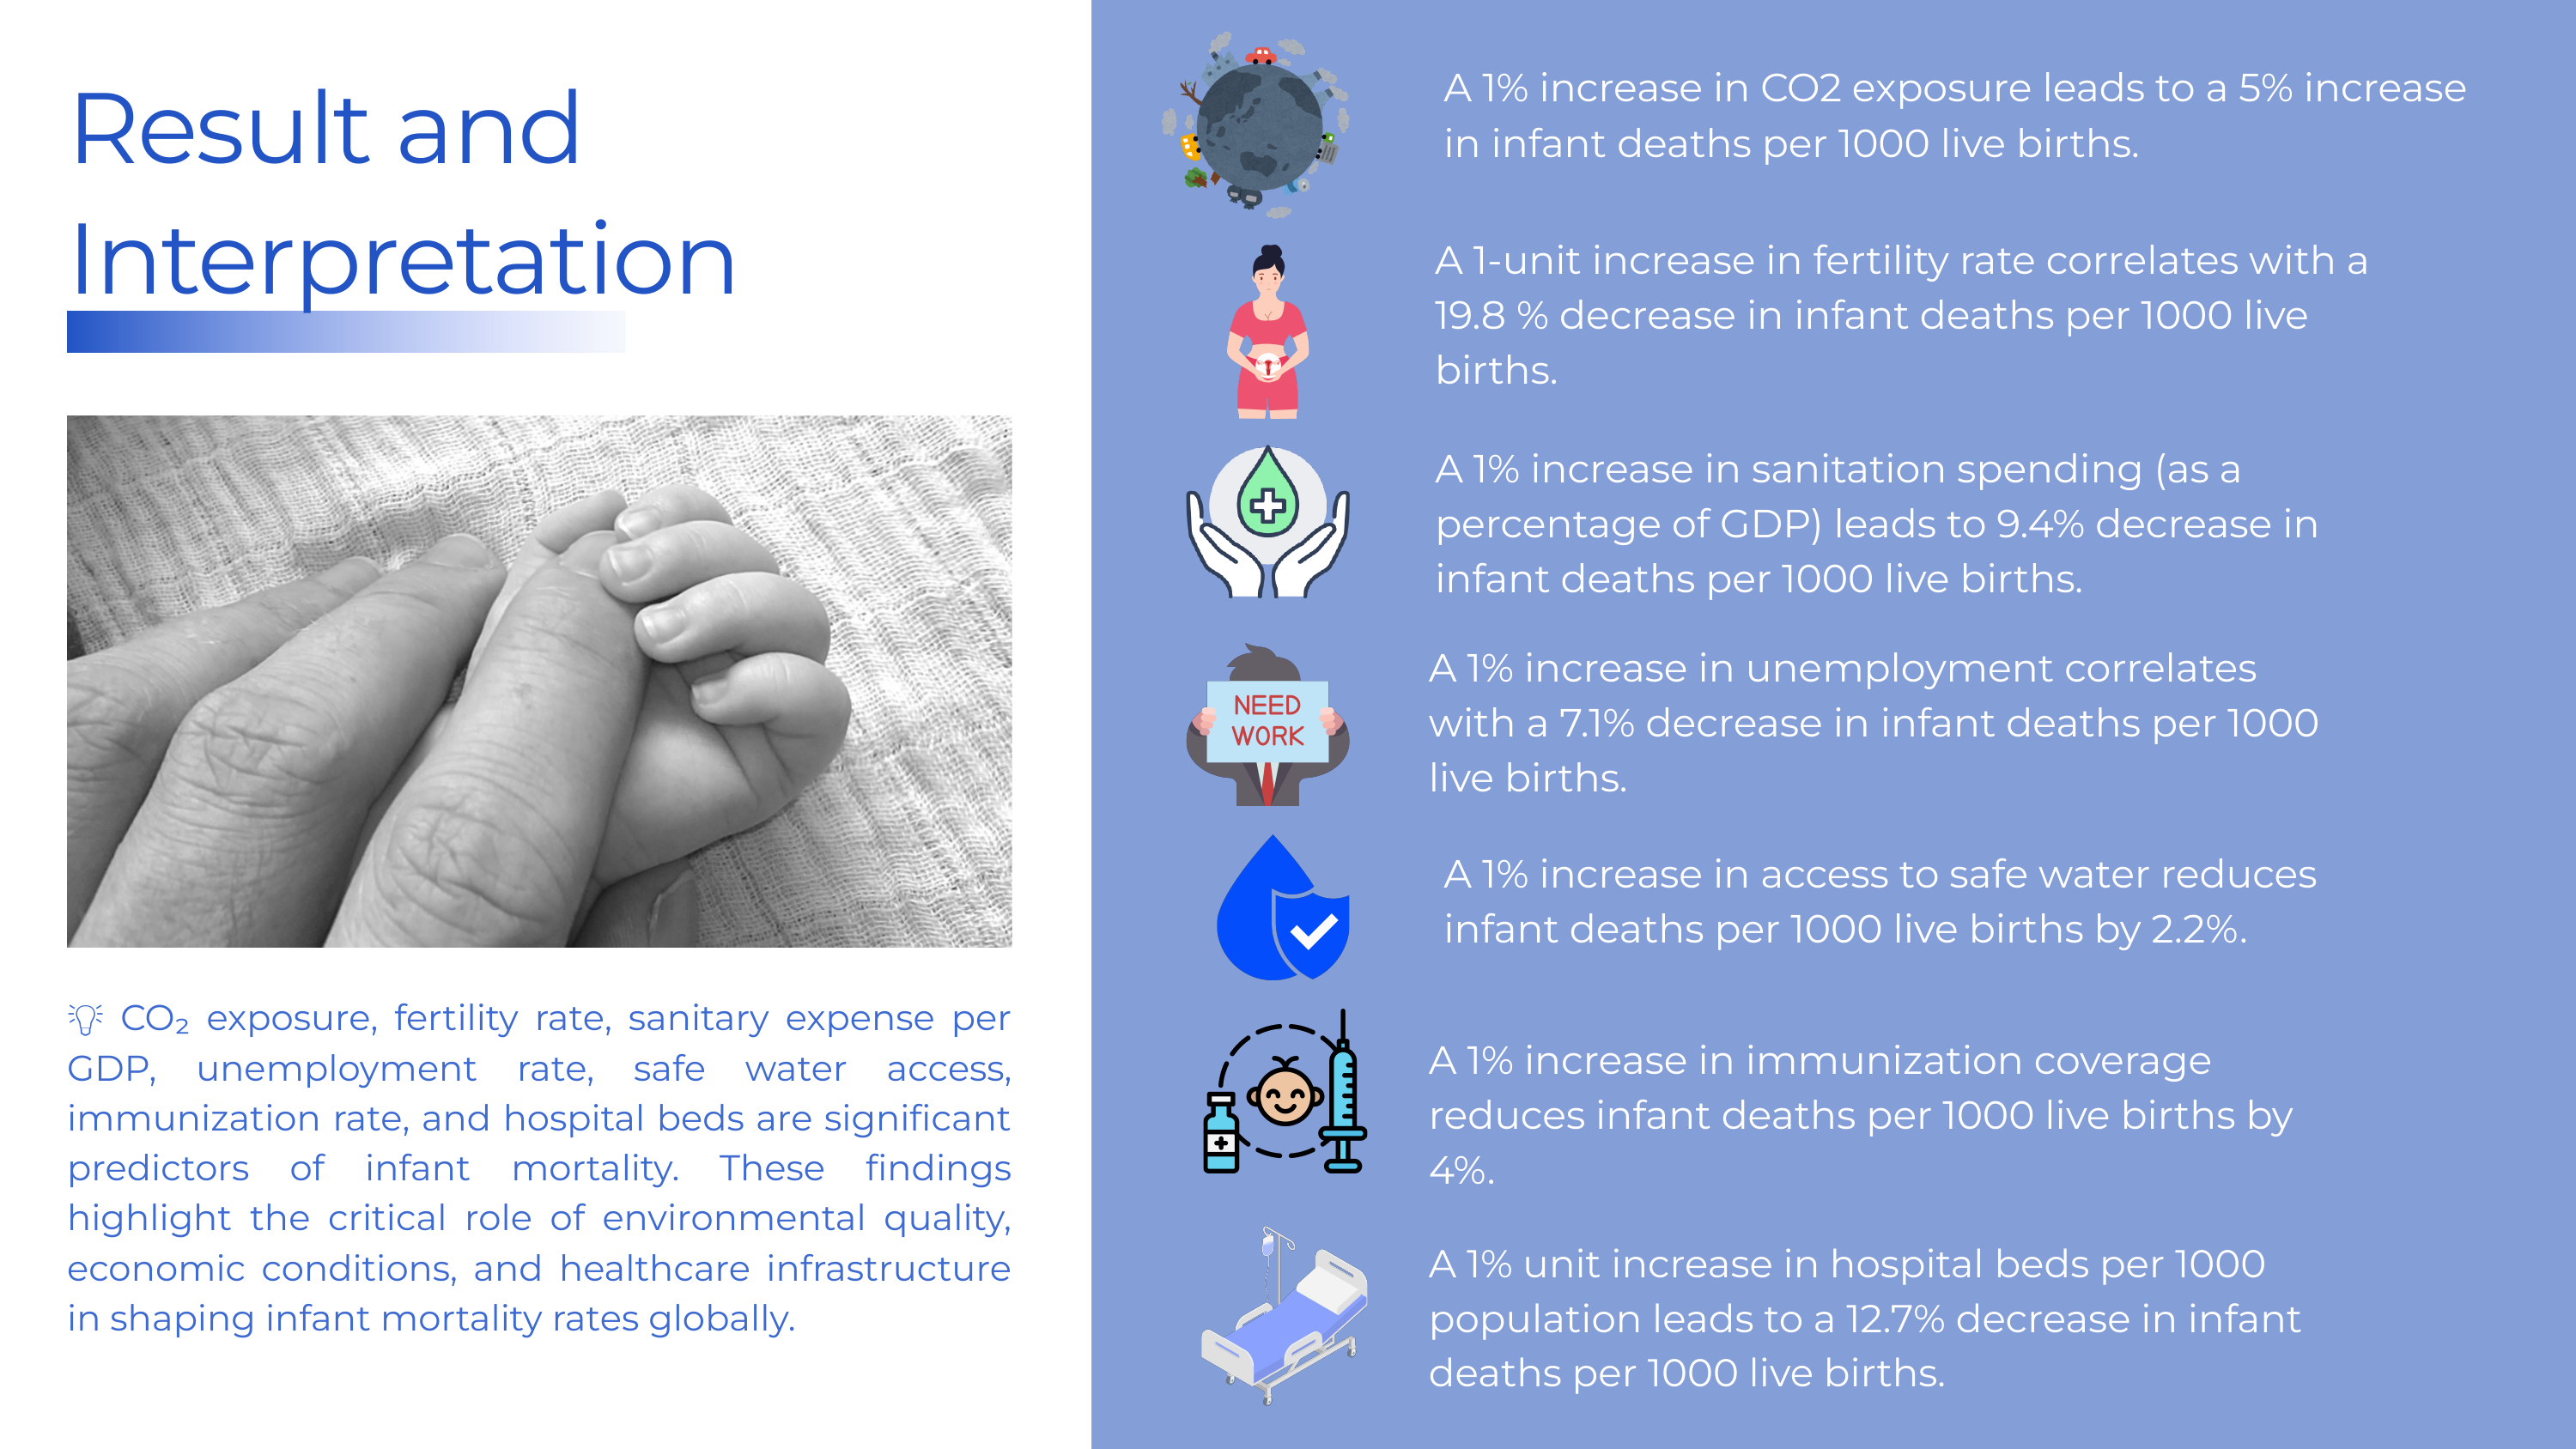

Result and Interpretation
A 1% increase in CO2 exposure leads to a 5% increase in infant deaths per 1000 live births.
A 1-unit increase in fertility rate correlates with a 19.8 % decrease in infant deaths per 1000 live births.

A 1% increase in sanitation spending (as a percentage of GDP) leads to 9.4% decrease in infant deaths per 1000 live births.

A 1% increase in unemployment correlates with a 7.1% decrease in infant deaths per 1000 live births.

A 1% increase in access to safe water reduces infant deaths per 1000 live births by 2.2%.
💡 CO₂ exposure, fertility rate, sanitary expense per GDP, unemployment rate, safe water access, immunization rate, and hospital beds are significant predictors of infant mortality. These findings highlight the critical role of environmental quality, economic conditions, and healthcare infrastructure in shaping infant mortality rates globally.

A 1% increase in immunization coverage reduces infant deaths per 1000 live births by 4%.

A 1% unit increase in hospital beds per 1000 population leads to a 12.7% decrease in infant deaths per 1000 live births.